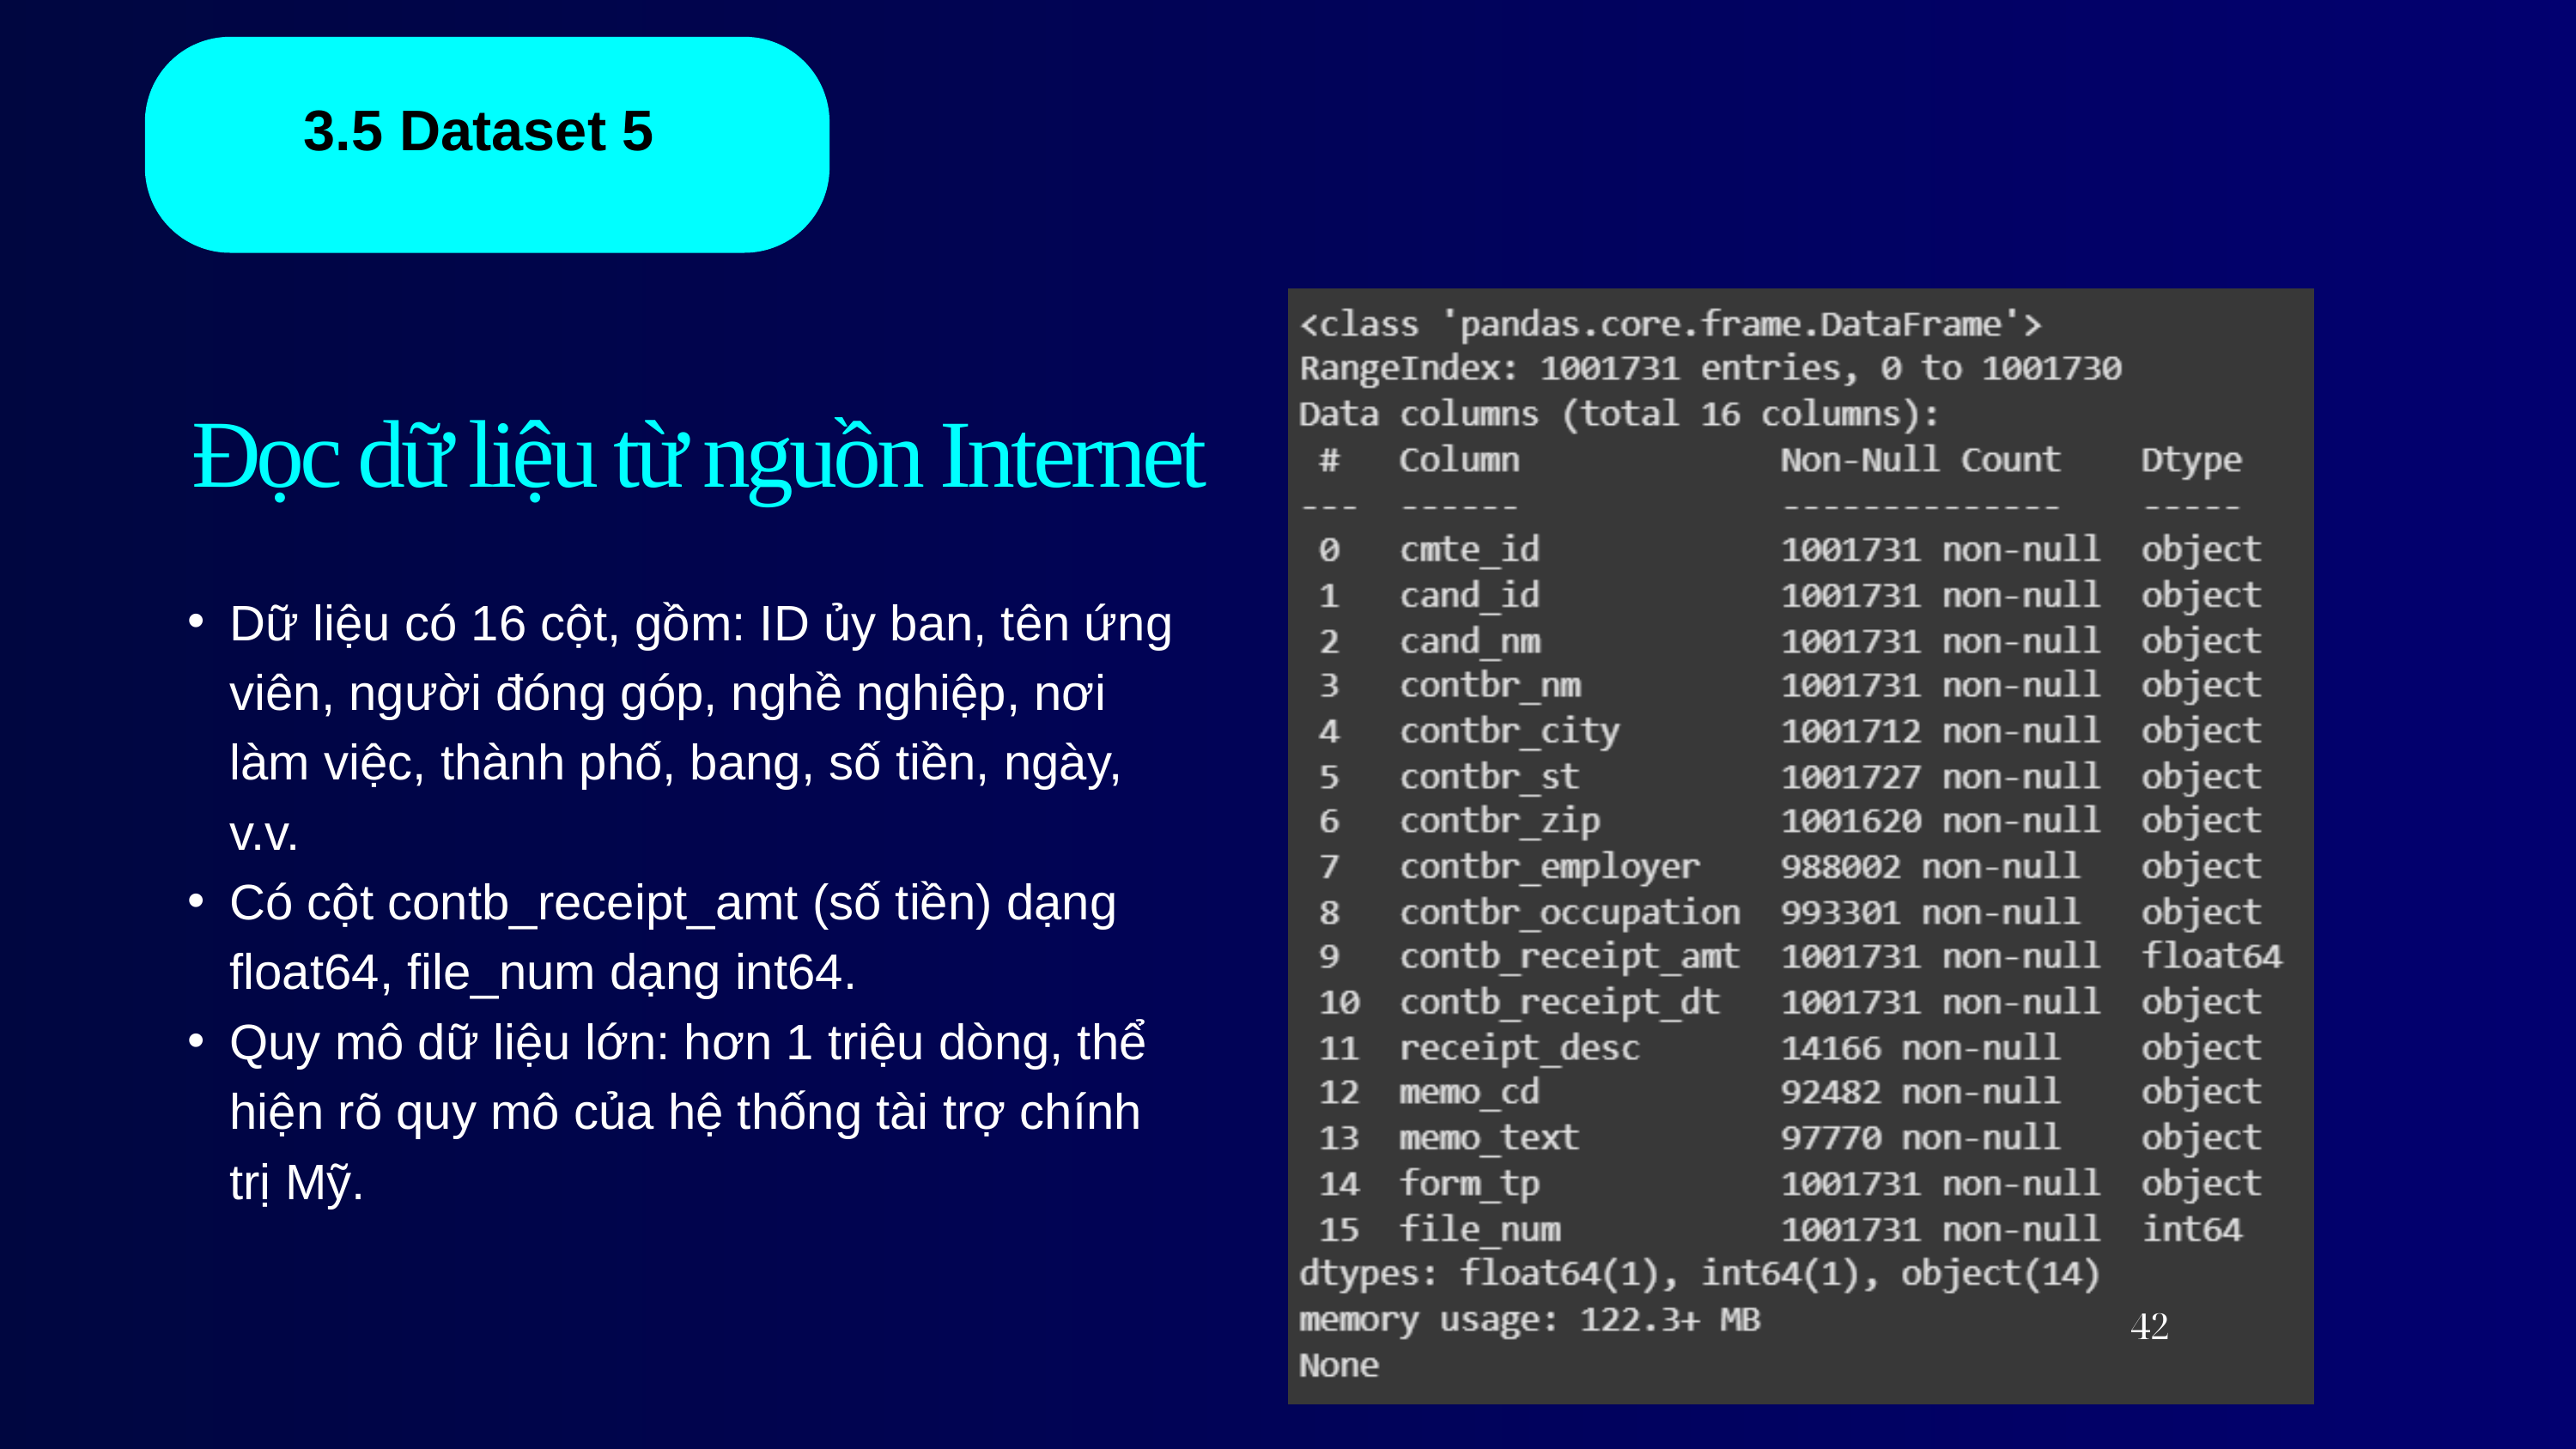

3.5 Dataset 5

Đọc dữ liệu từ nguồn Internet
Dữ liệu có 16 cột, gồm: ID ủy ban, tên ứng viên, người đóng góp, nghề nghiệp, nơi làm việc, thành phố, bang, số tiền, ngày, v.v.
Có cột contb_receipt_amt (số tiền) dạng float64, file_num dạng int64.
Quy mô dữ liệu lớn: hơn 1 triệu dòng, thể hiện rõ quy mô của hệ thống tài trợ chính trị Mỹ.

42